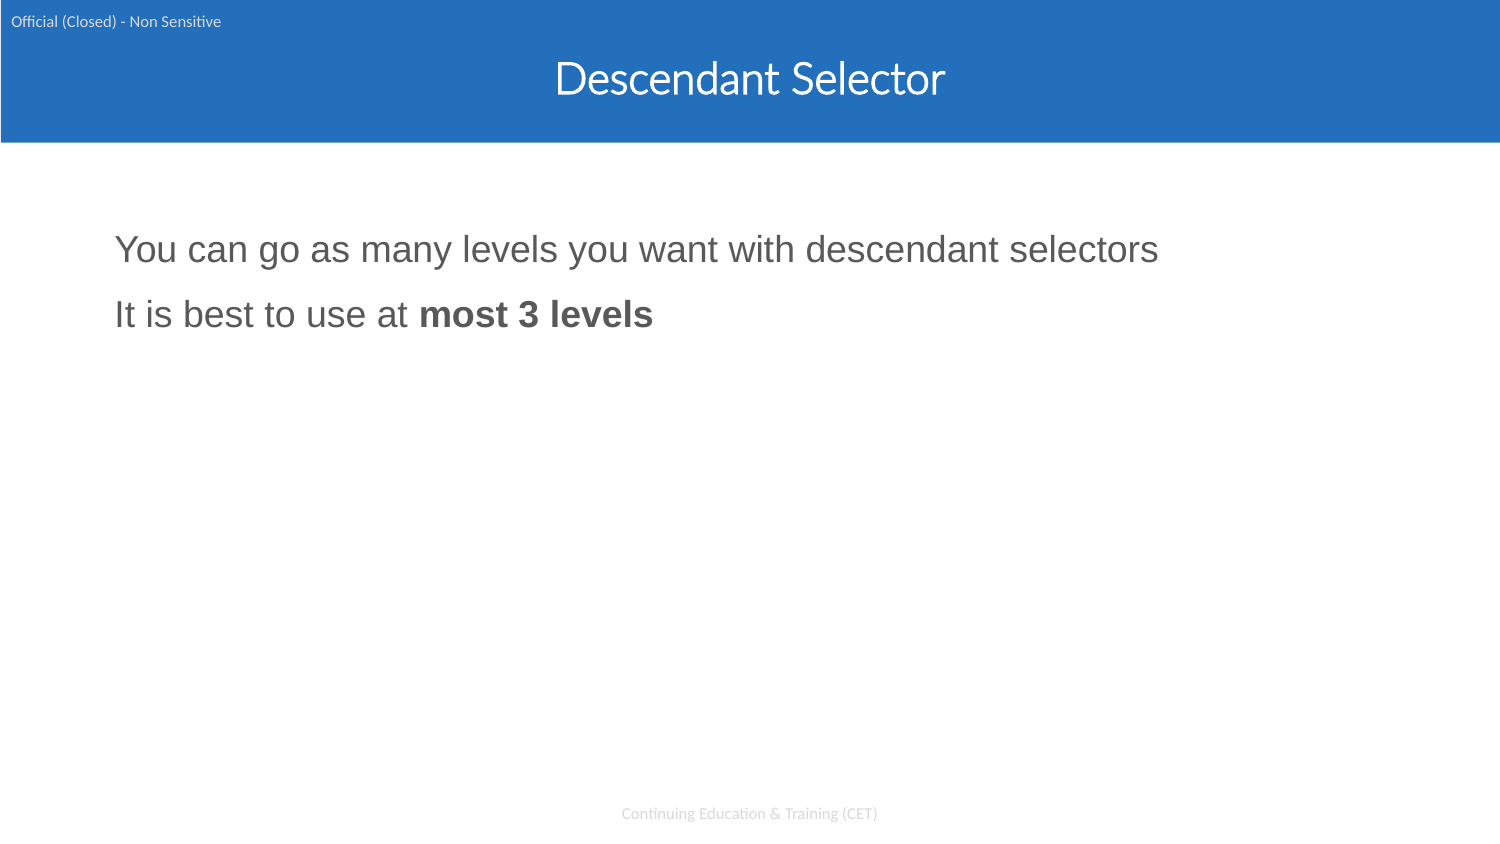

Official (Closed) - Non Sensitive

Descendant Selector

You can go as many levels you want with descendant selectors
It is best to use at most 3 levels
Continuing Education & Training (CET)